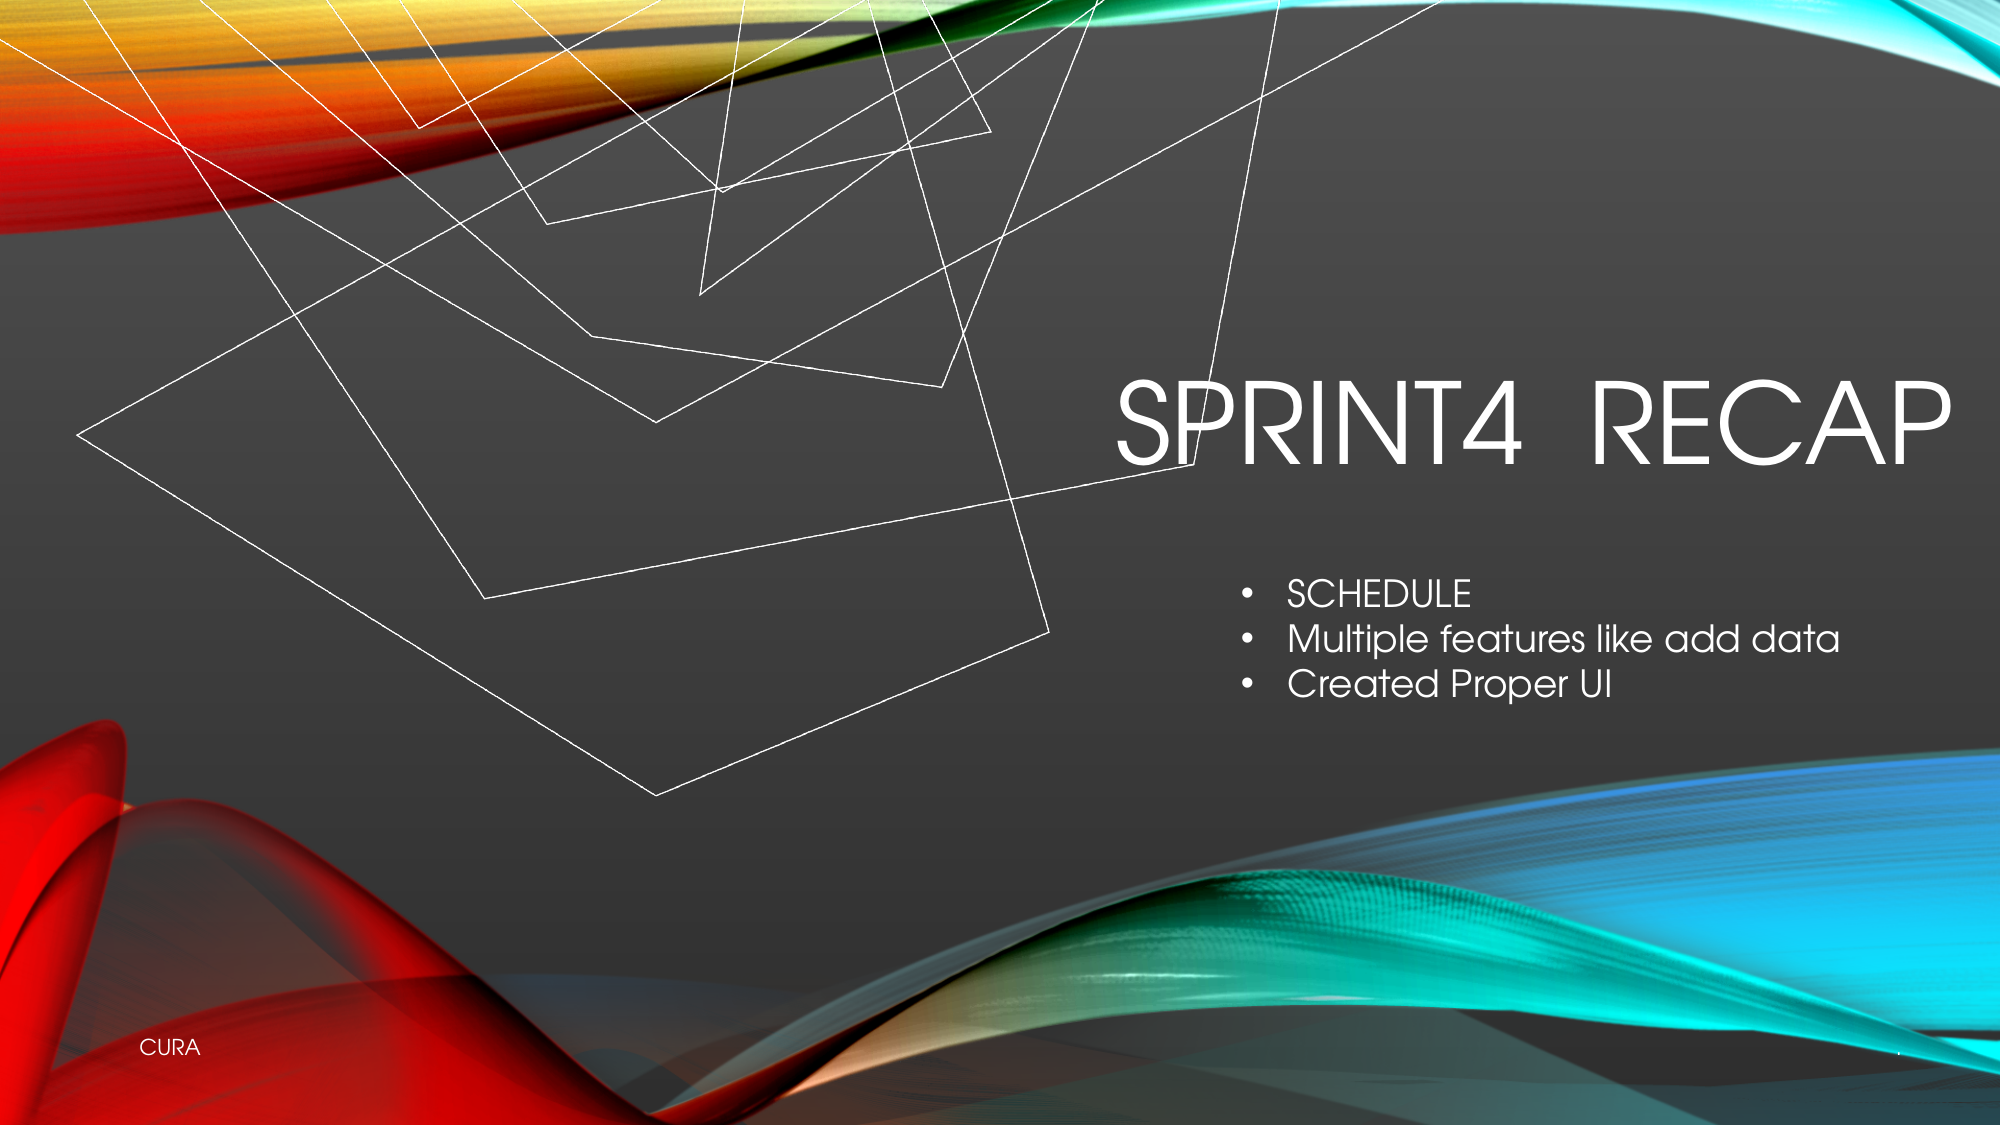

# SPRINT4  RECAP
SCHEDULE
Multiple features like add data
Created Proper UI
CURA
.